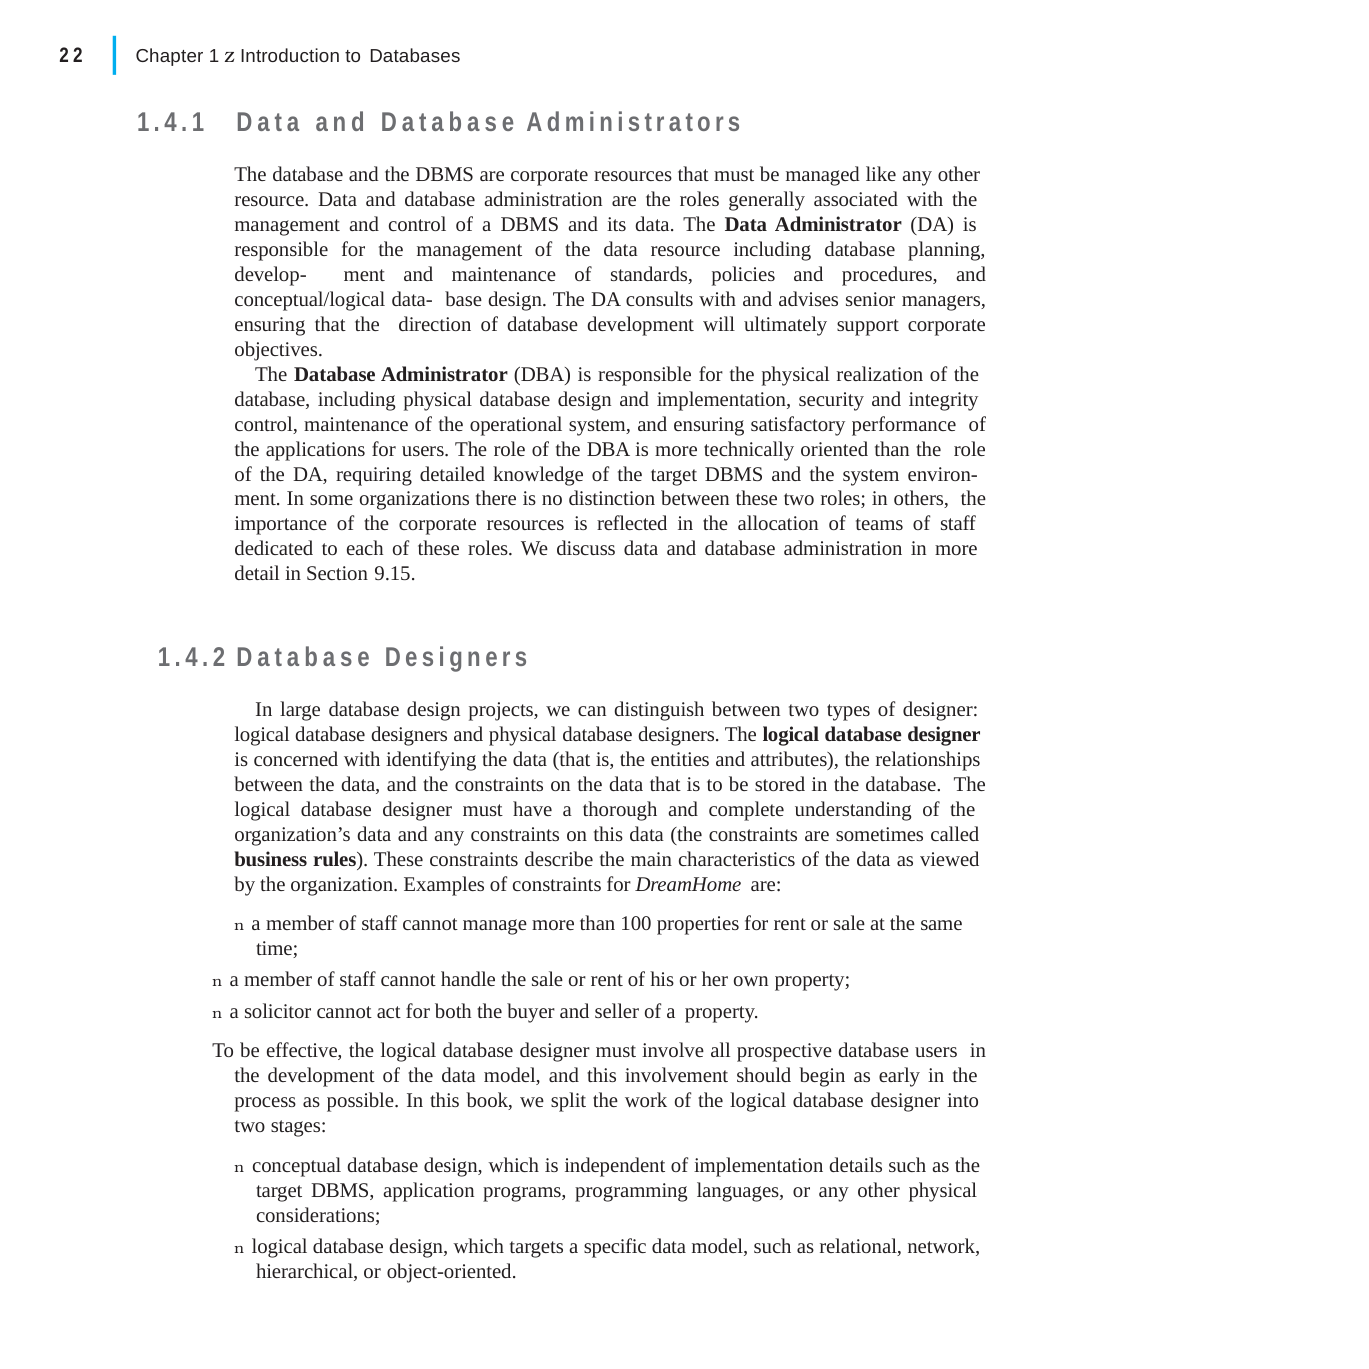

|
22
Chapter 1 z Introduction to Databases
1.4.1	Data and Database Administrators
The database and the DBMS are corporate resources that must be managed like any other  resource. Data and database administration are the roles generally associated with the  management and control of a DBMS and its data. The Data Administrator (DA) is  responsible for the management of the data resource including database planning, develop-  ment and maintenance of standards, policies and procedures, and conceptual/logical data-  base design. The DA consults with and advises senior managers, ensuring that the  direction of database development will ultimately support corporate objectives.
The Database Administrator (DBA) is responsible for the physical realization of the  database, including physical database design and implementation, security and integrity  control, maintenance of the operational system, and ensuring satisfactory performance  of the applications for users. The role of the DBA is more technically oriented than the  role of the DA, requiring detailed knowledge of the target DBMS and the system environ-  ment. In some organizations there is no distinction between these two roles; in others,  the importance of the corporate resources is reflected in the allocation of teams of staff  dedicated to each of these roles. We discuss data and database administration in more  detail in Section 9.15.

1.4.2	Database Designers
In large database design projects, we can distinguish between two types of designer:  logical database designers and physical database designers. The logical database designer  is concerned with identifying the data (that is, the entities and attributes), the relationships  between the data, and the constraints on the data that is to be stored in the database.  The logical database designer must have a thorough and complete understanding of the  organization’s data and any constraints on this data (the constraints are sometimes called  business rules). These constraints describe the main characteristics of the data as viewed  by the organization. Examples of constraints for DreamHome are:
n a member of staff cannot manage more than 100 properties for rent or sale at the same  time;
n a member of staff cannot handle the sale or rent of his or her own property;
n a solicitor cannot act for both the buyer and seller of a property.
To be effective, the logical database designer must involve all prospective database users  in the development of the data model, and this involvement should begin as early in the  process as possible. In this book, we split the work of the logical database designer into  two stages:
n conceptual database design, which is independent of implementation details such as the  target DBMS, application programs, programming languages, or any other physical  considerations;
n logical database design, which targets a specific data model, such as relational, network,  hierarchical, or object-oriented.